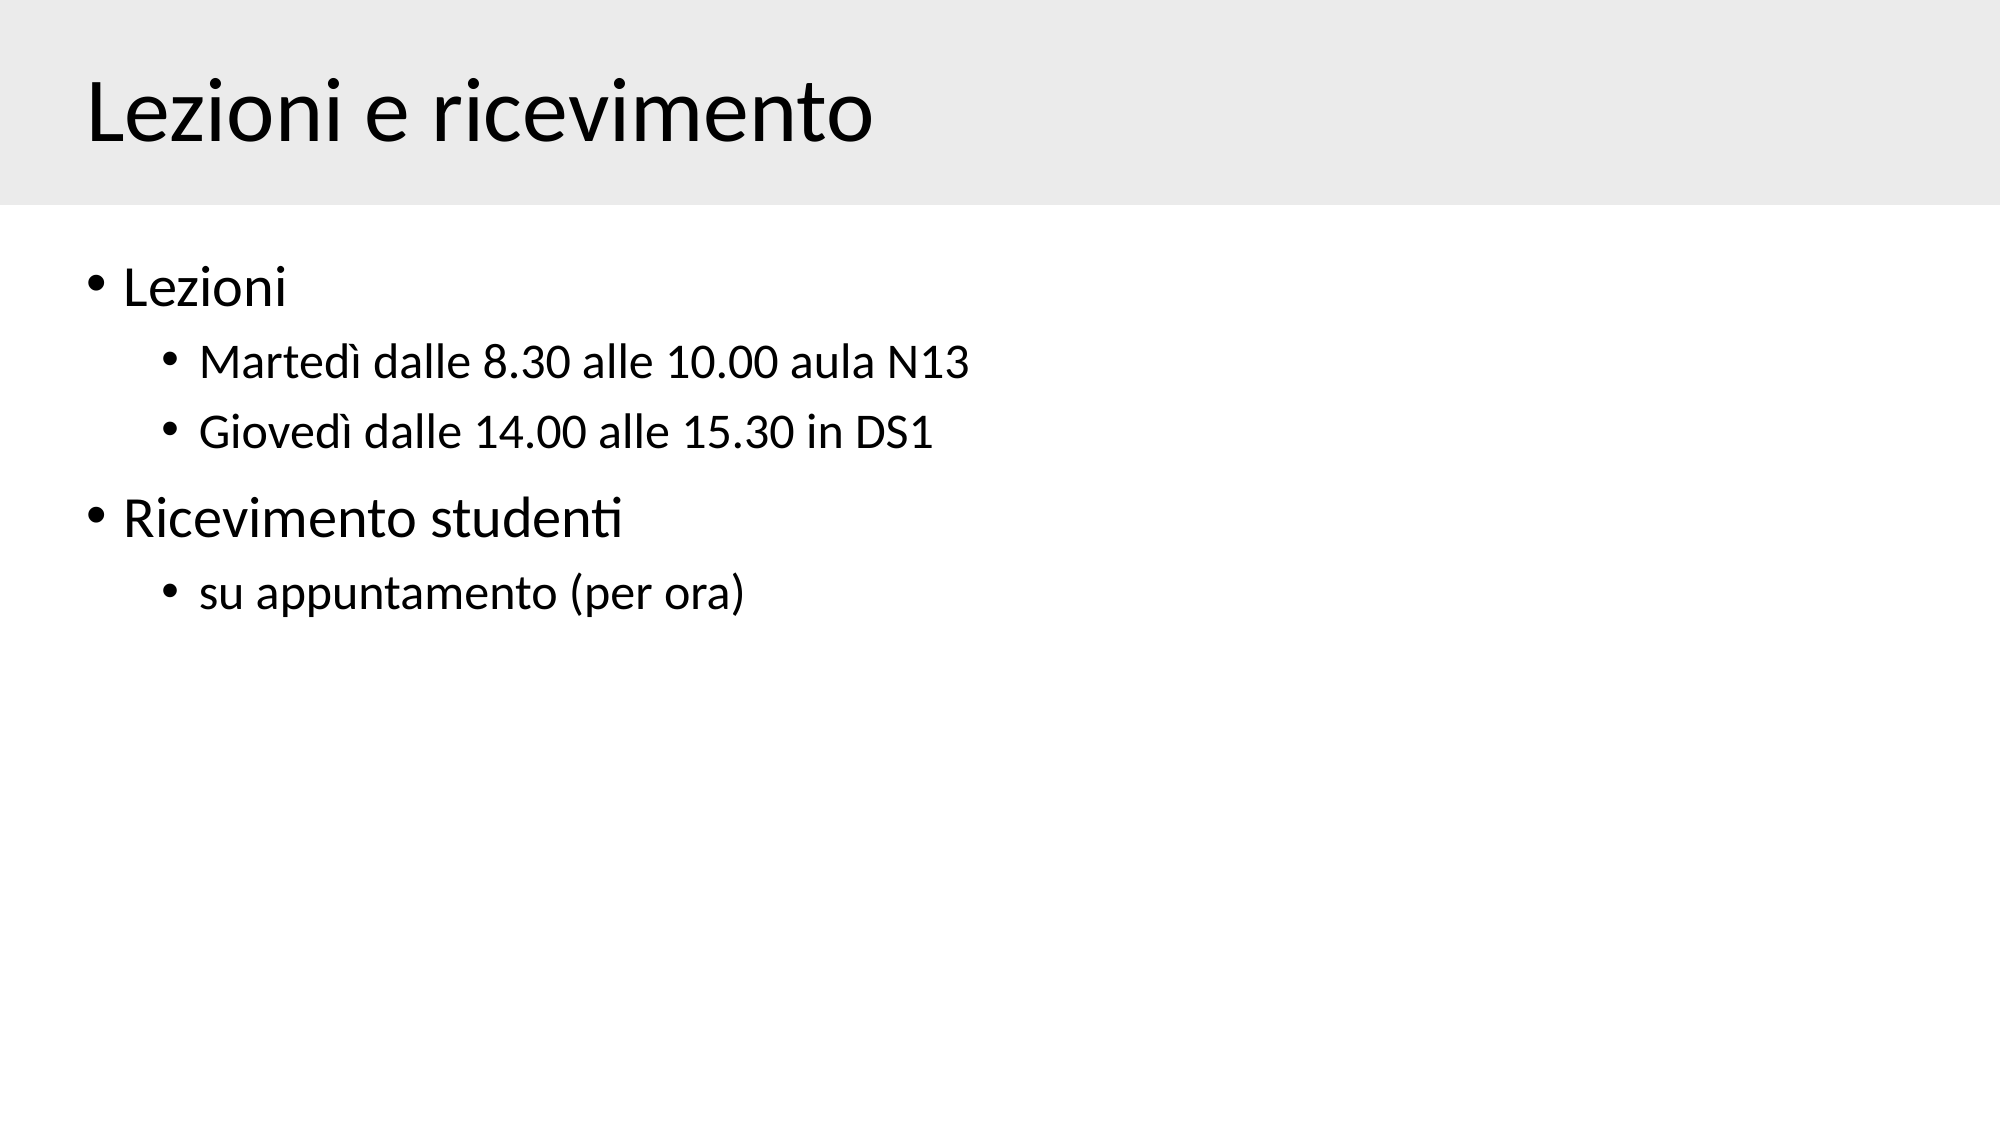

# Lezioni e ricevimento
Lezioni
Martedì dalle 8.30 alle 10.00 aula N13
Giovedì dalle 14.00 alle 15.30 in DS1
Ricevimento studenti
su appuntamento (per ora)